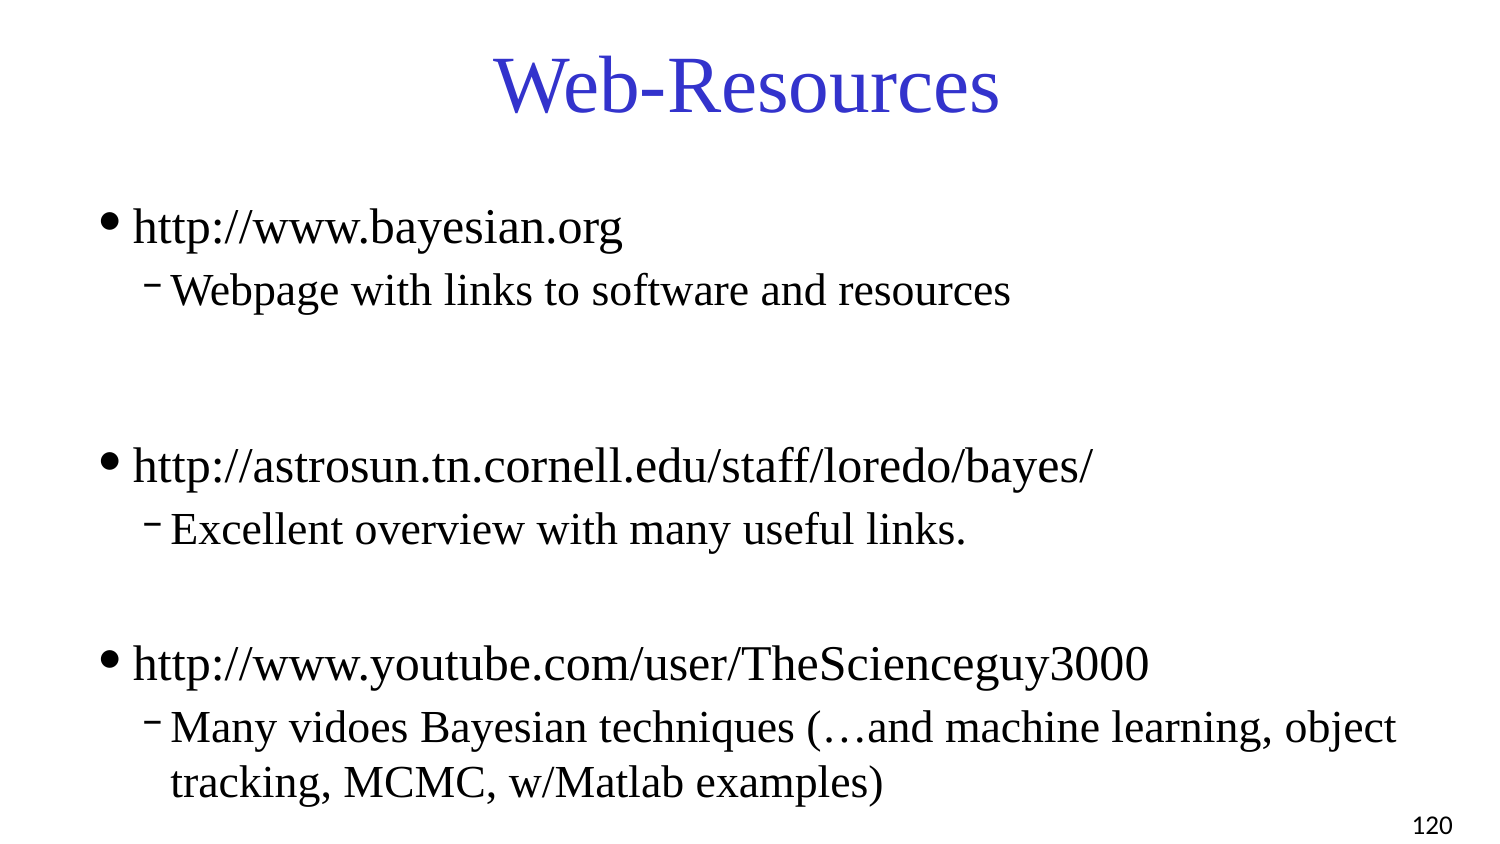

# Web-Resources
http://www.bayesian.org
Webpage with links to software and resources
http://astrosun.tn.cornell.edu/staff/loredo/bayes/
Excellent overview with many useful links.

http://www.youtube.com/user/TheScienceguy3000
Many vidoes Bayesian techniques (…and machine learning, object tracking, MCMC, w/Matlab examples)
120